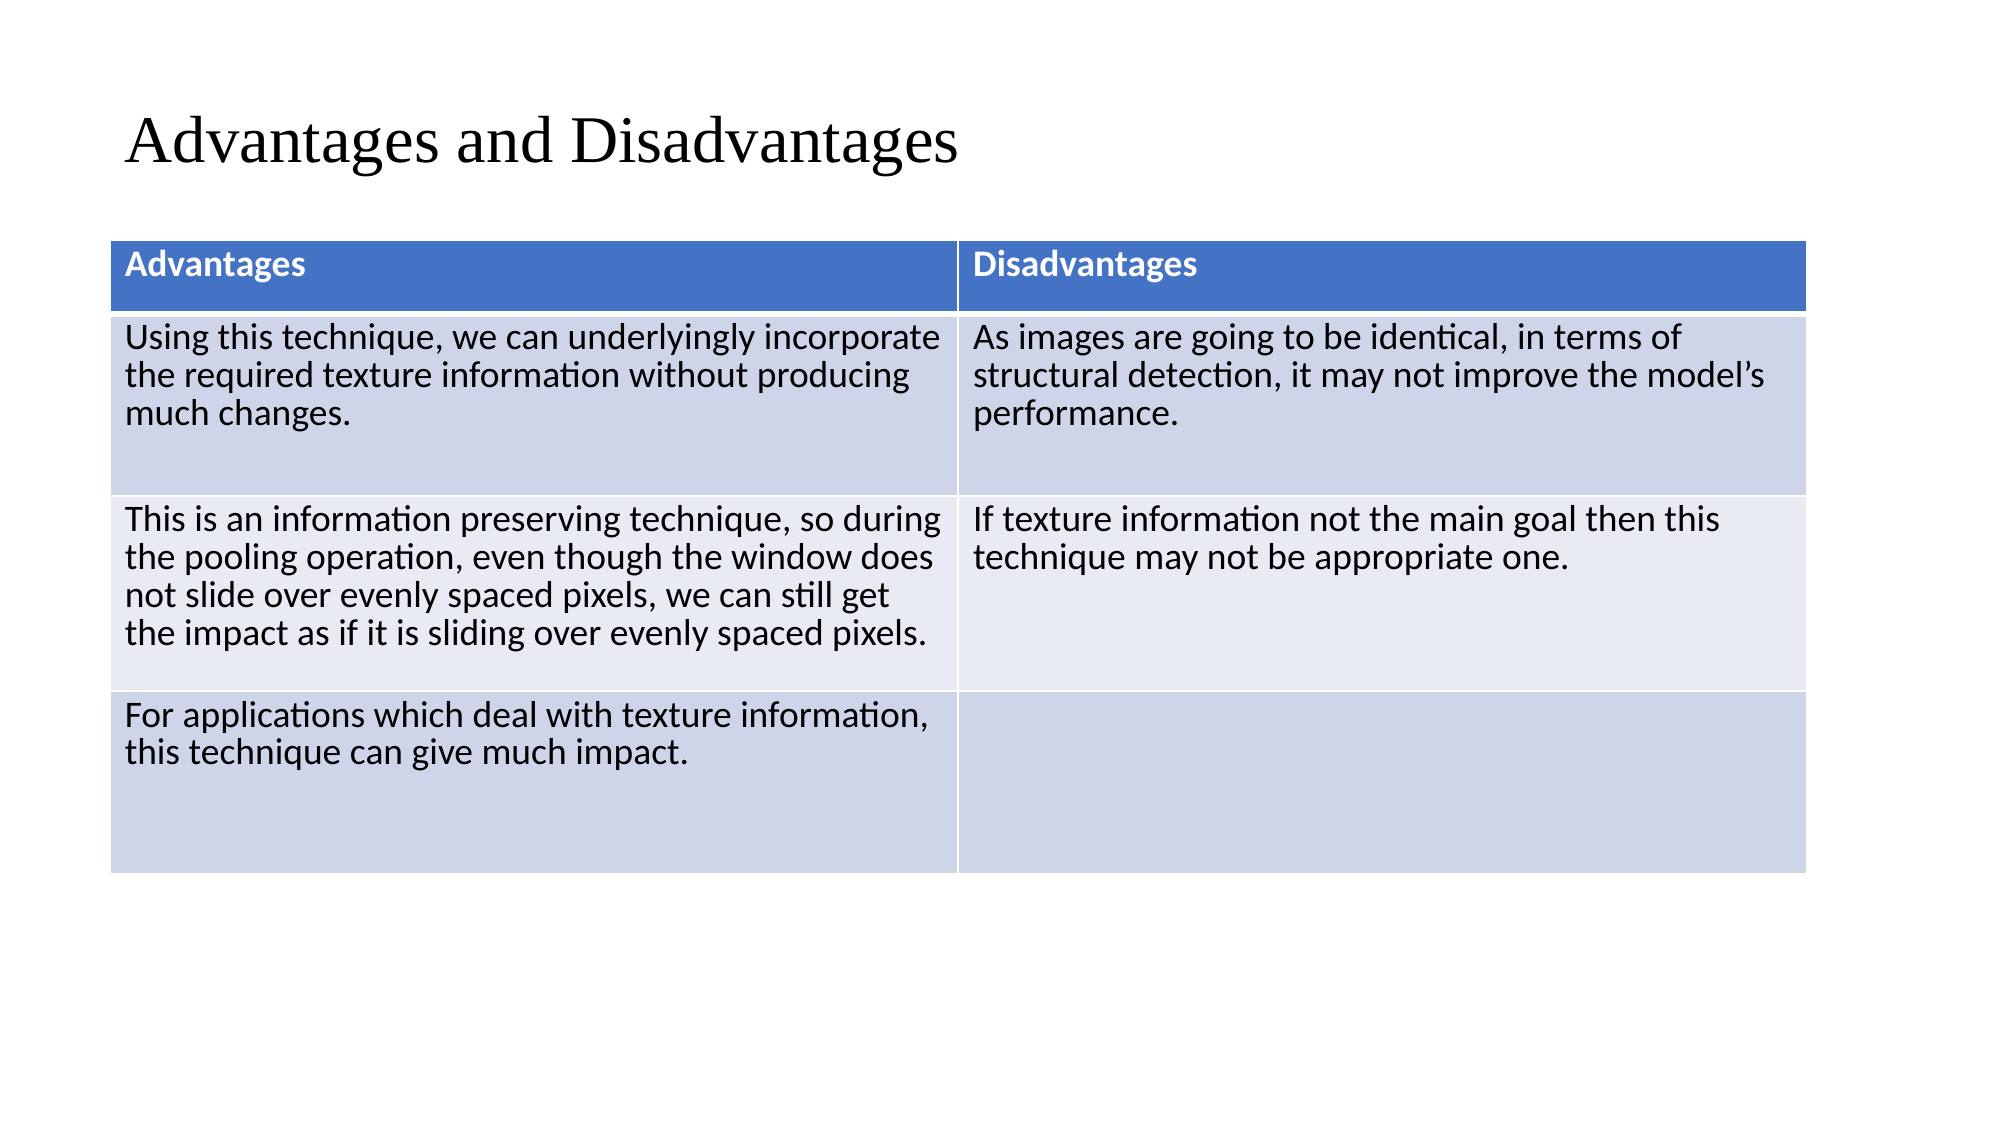

Advantages and Disadvantages
| Advantages | Disadvantages |
| --- | --- |
| Using this technique, we can underlyingly incorporate the required texture information without producing much changes. | As images are going to be identical, in terms of structural detection, it may not improve the model’s performance. |
| This is an information preserving technique, so during the pooling operation, even though the window does not slide over evenly spaced pixels, we can still get the impact as if it is sliding over evenly spaced pixels. | If texture information not the main goal then this technique may not be appropriate one. |
| For applications which deal with texture information, this technique can give much impact. |  |